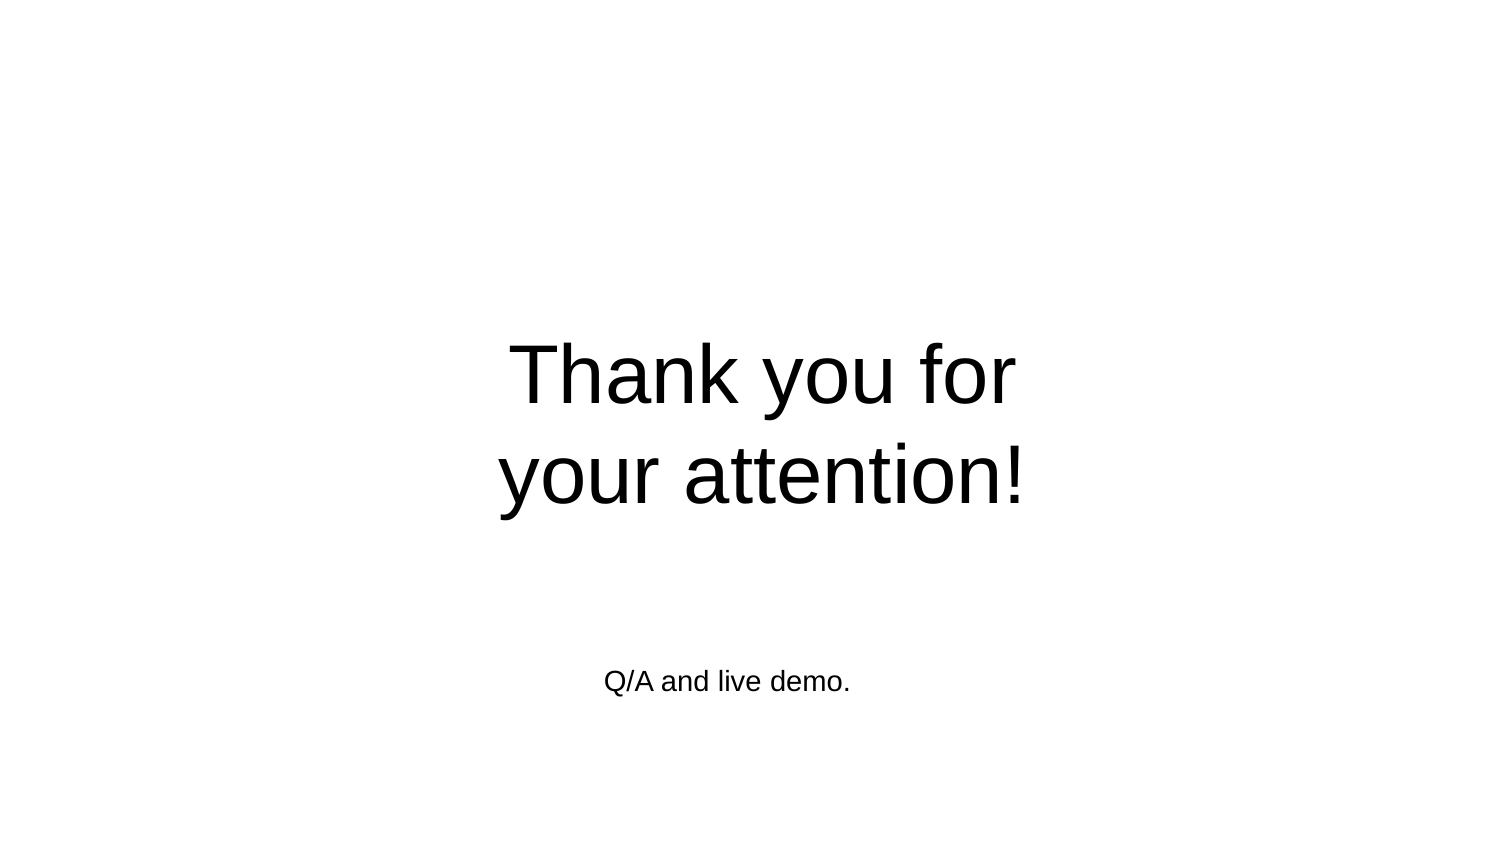

Thank you for your attention!
Q/A and live demo.